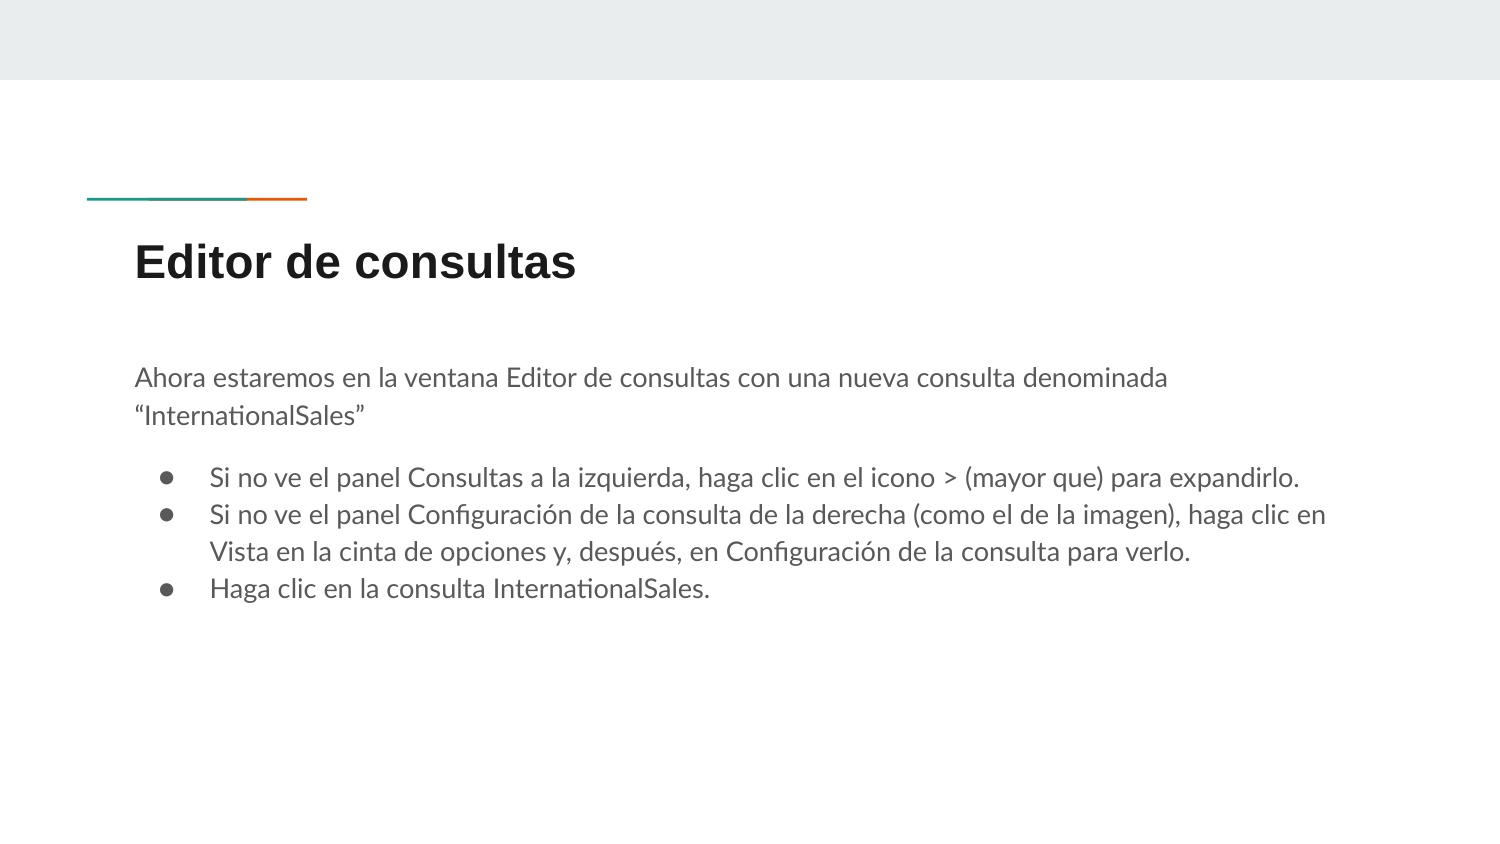

# Editor de consultas
Ahora estaremos en la ventana Editor de consultas con una nueva consulta denominada “InternationalSales”
Si no ve el panel Consultas a la izquierda, haga clic en el icono > (mayor que) para expandirlo.
Si no ve el panel Configuración de la consulta de la derecha (como el de la imagen), haga clic en Vista en la cinta de opciones y, después, en Configuración de la consulta para verlo.
Haga clic en la consulta InternationalSales.